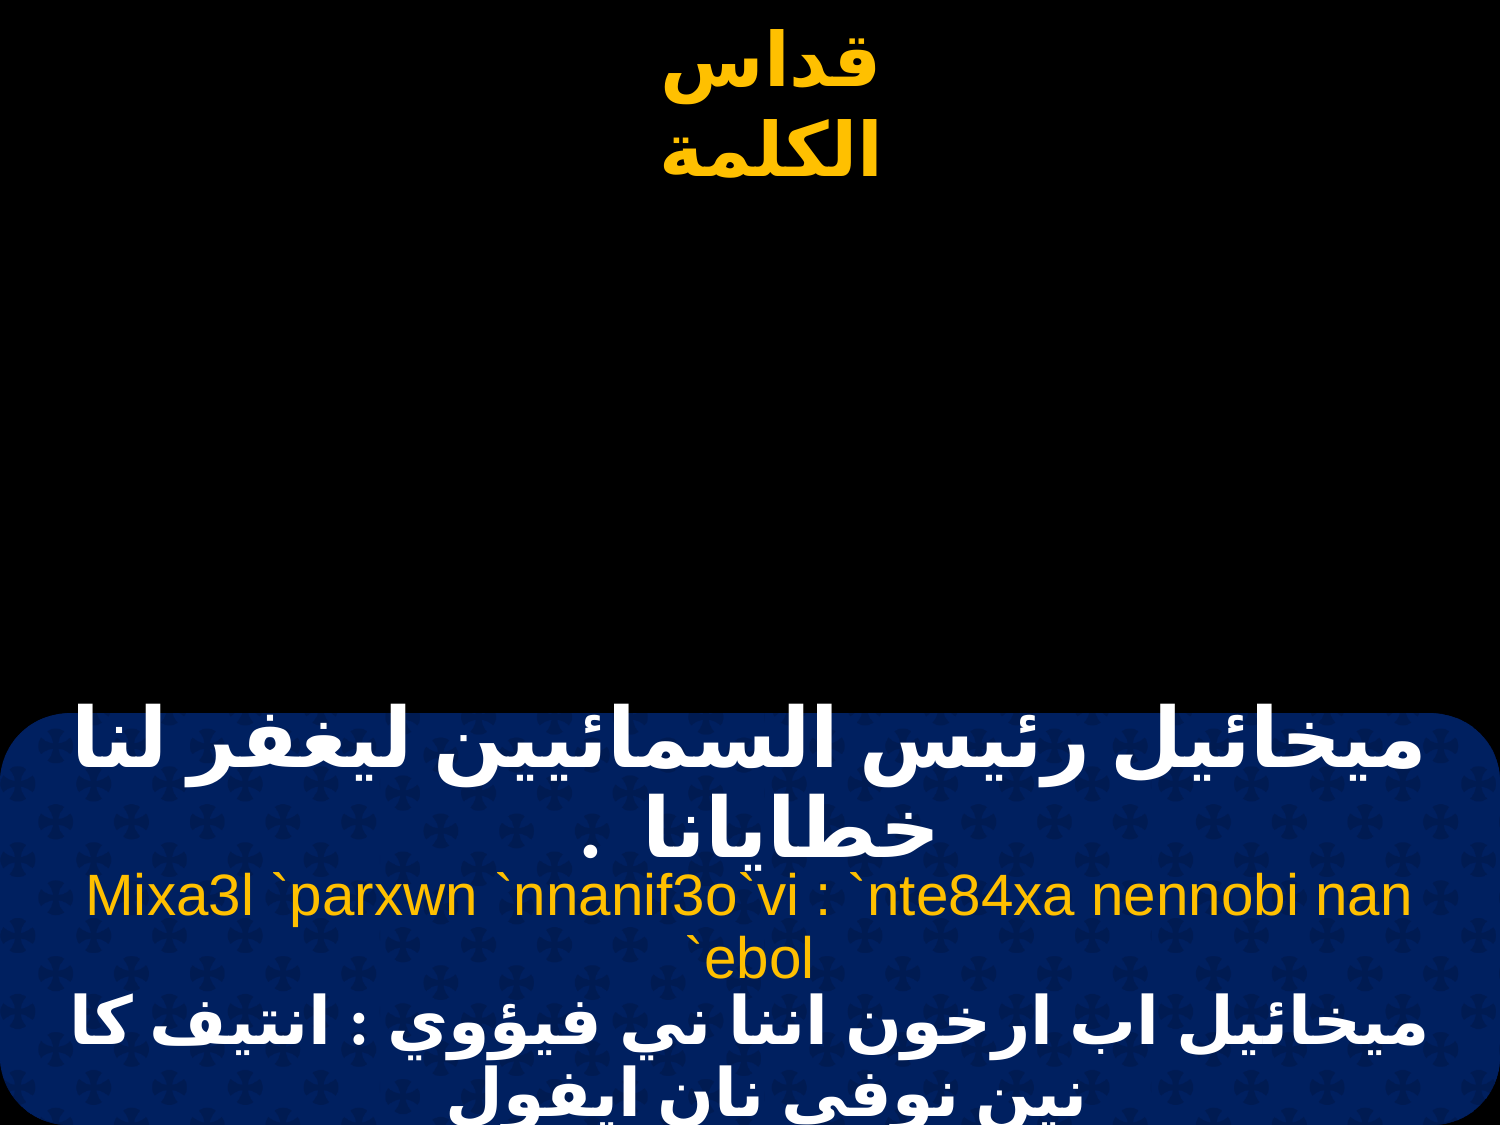

# ميخائيل رئيس السمائيين ليغفر لنا خطايانا  .
Mixa3l `parxwn `nnanif3o`vi : `nte84xa nennobi nan `ebol
ميخائيل اب ارخون اننا ني فيؤوي : انتيف كا نين نوفي نان ايفول